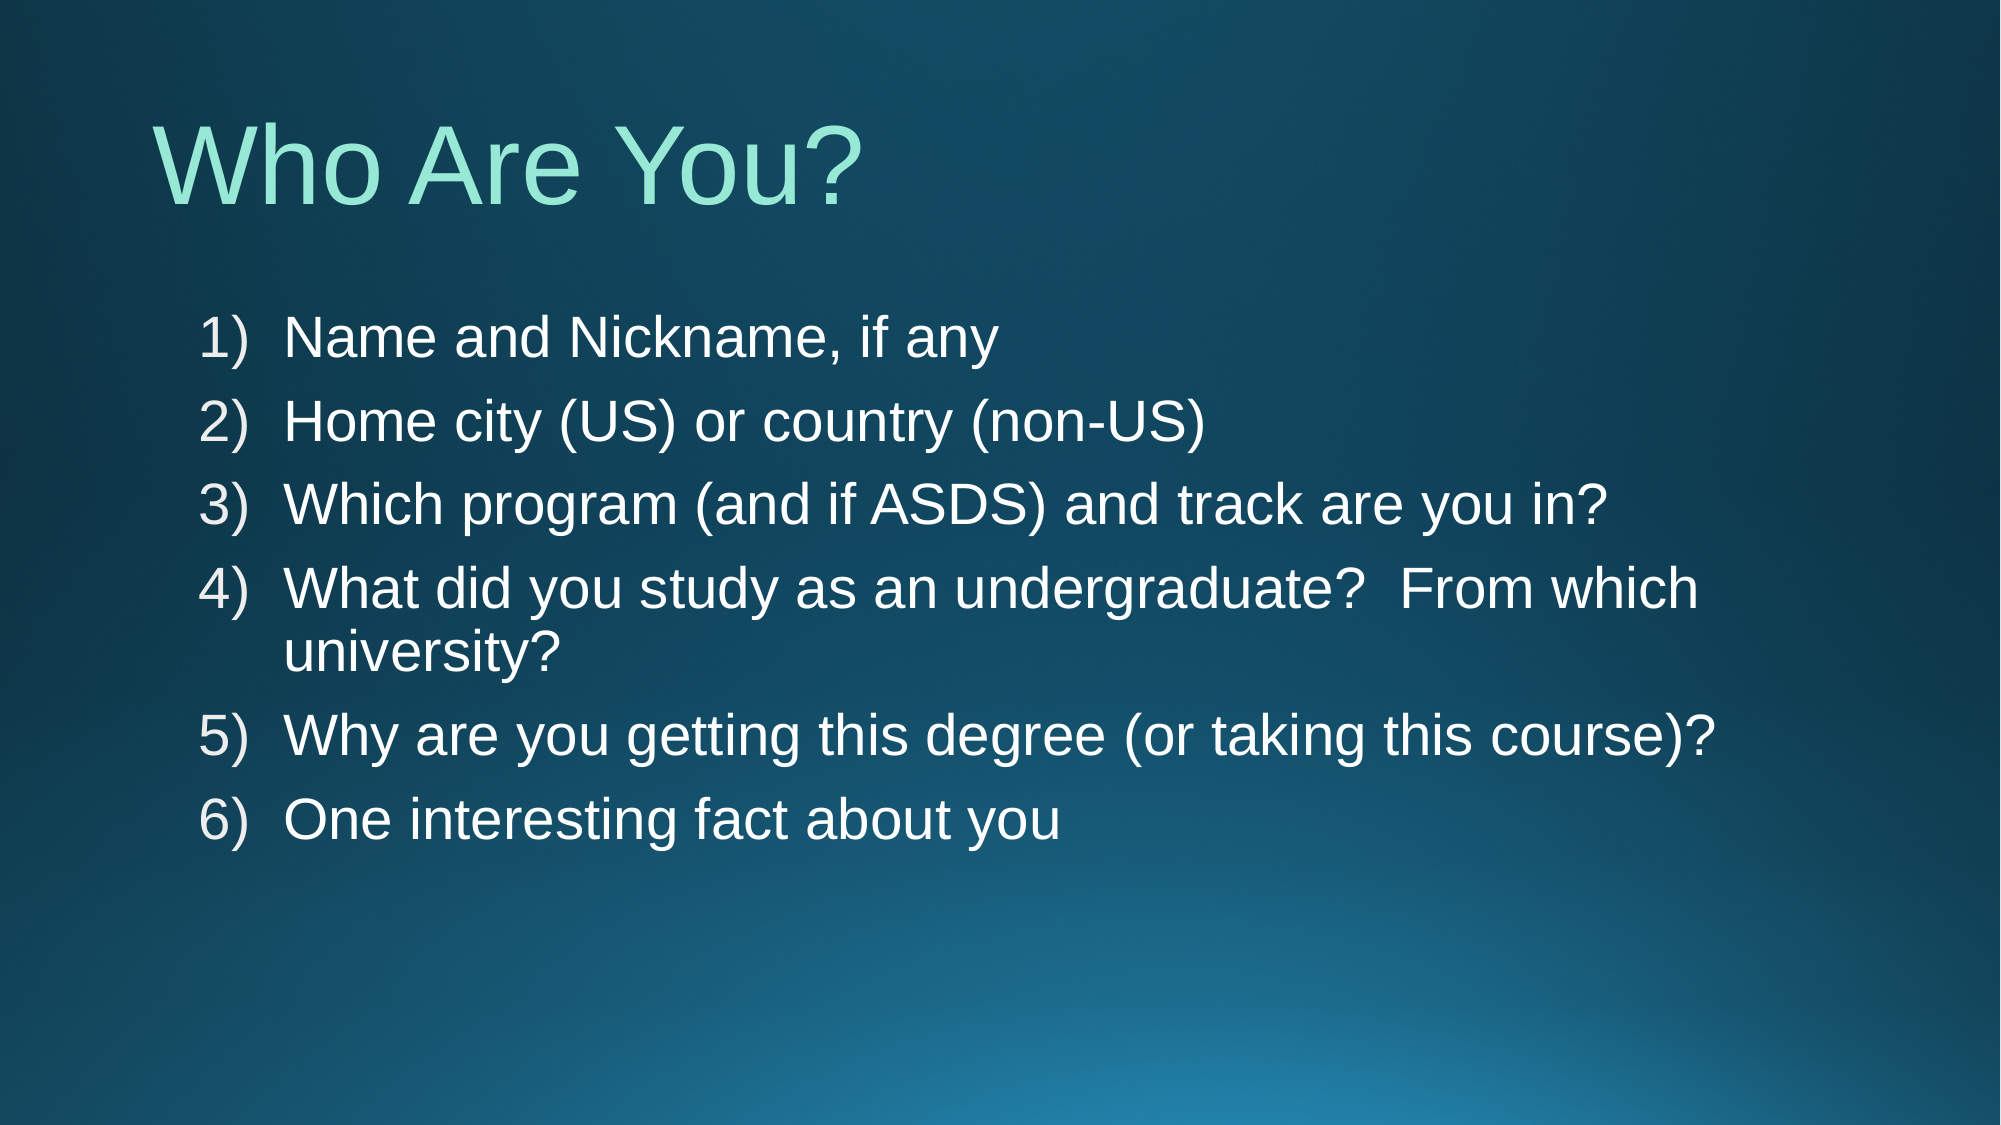

# Who Are You?
Name and Nickname, if any
Home city (US) or country (non-US)
Which program (and if ASDS) and track are you in?
What did you study as an undergraduate?  From which university?
Why are you getting this degree (or taking this course)?
One interesting fact about you